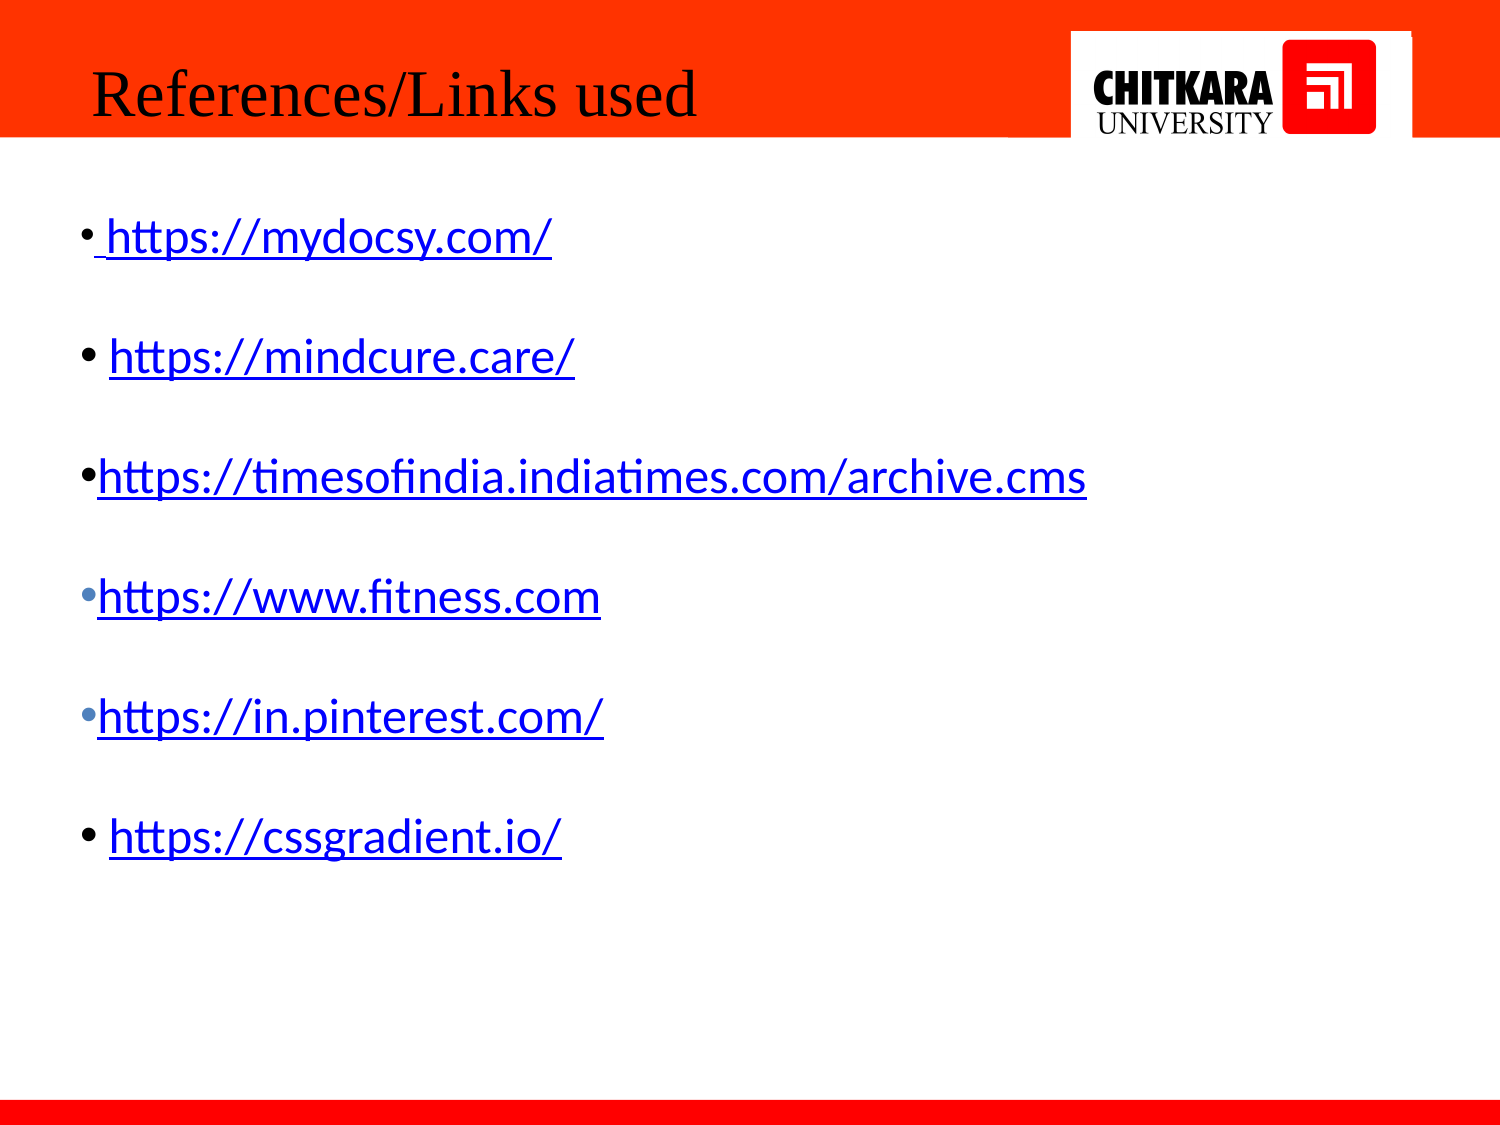

References/Links used
 https://mydocsy.com/

 https://mindcure.care/

https://timesofindia.indiatimes.com/archive.cms

https://www.fitness.com

https://in.pinterest.com/

 https://cssgradient.io/